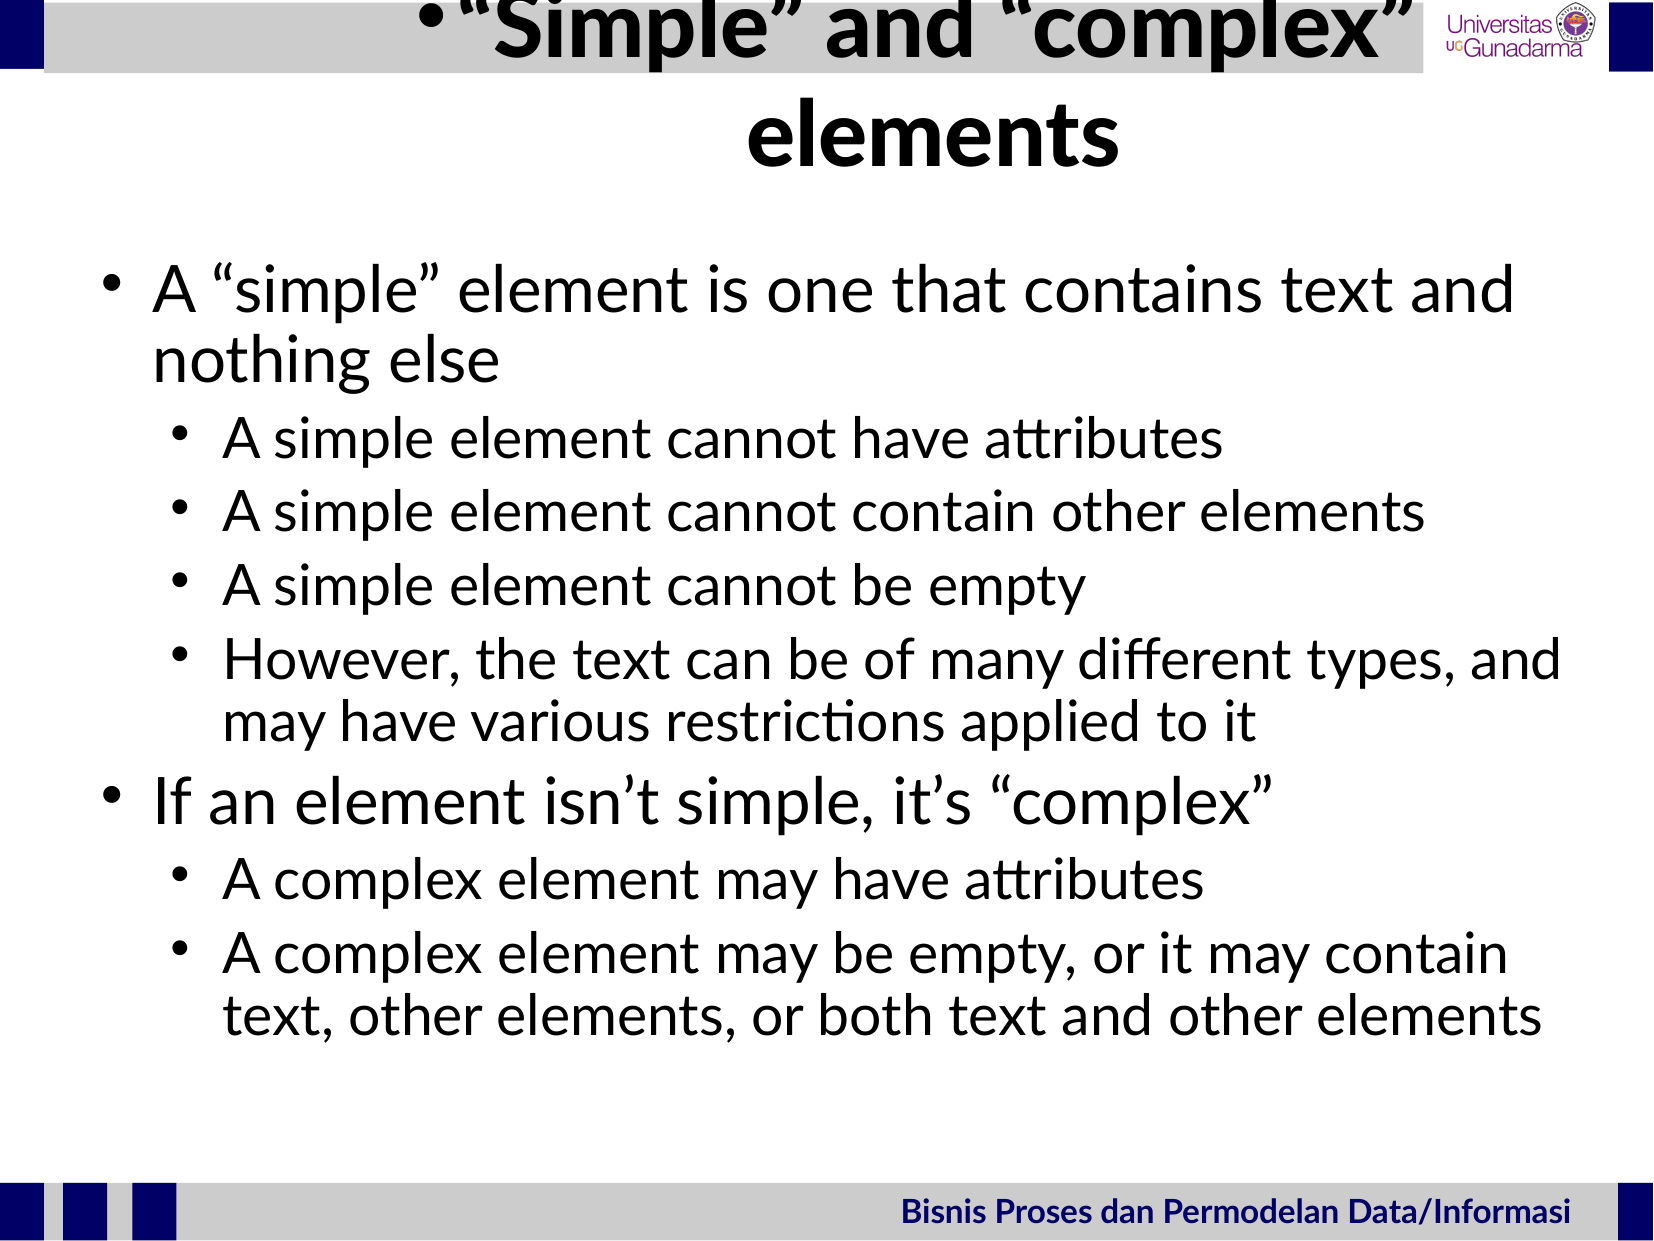

“Simple” and “complex” elements
A “simple” element is one that contains text and nothing else
A simple element cannot have attributes
A simple element cannot contain other elements
A simple element cannot be empty
However, the text can be of many different types, and may have various restrictions applied to it
If an element isn’t simple, it’s “complex”
A complex element may have attributes
A complex element may be empty, or it may contain text, other elements, or both text and other elements